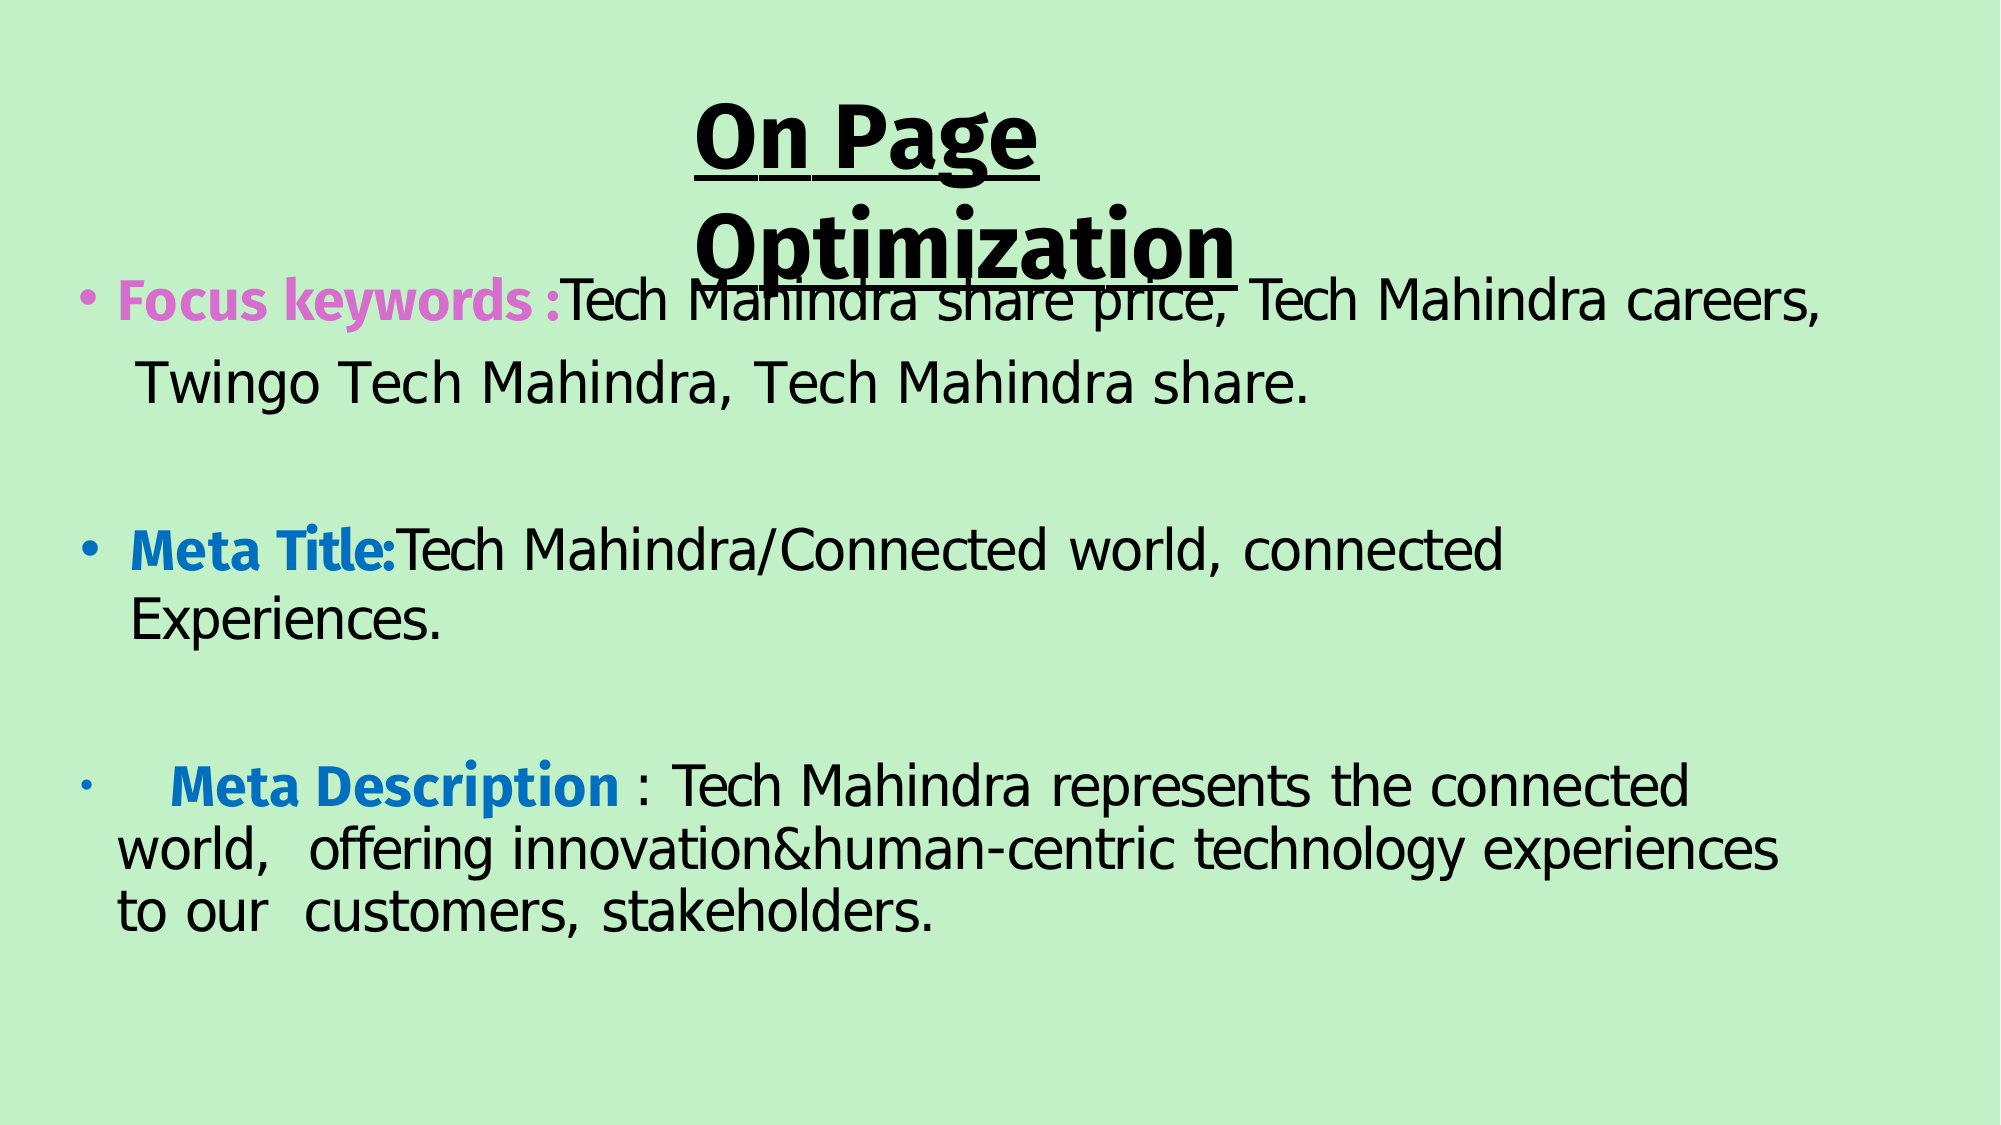

# On Page Optimization
Focus keywords :Tech Mahindra share price, Tech Mahindra careers,  Twingo Tech Mahindra, Tech Mahindra share.

Meta Title:Tech Mahindra/Connected world, connected Experiences.

	Meta Description : Tech Mahindra represents the connected world,  offering innovation&human-centric technology experiences to our  customers, stakeholders.